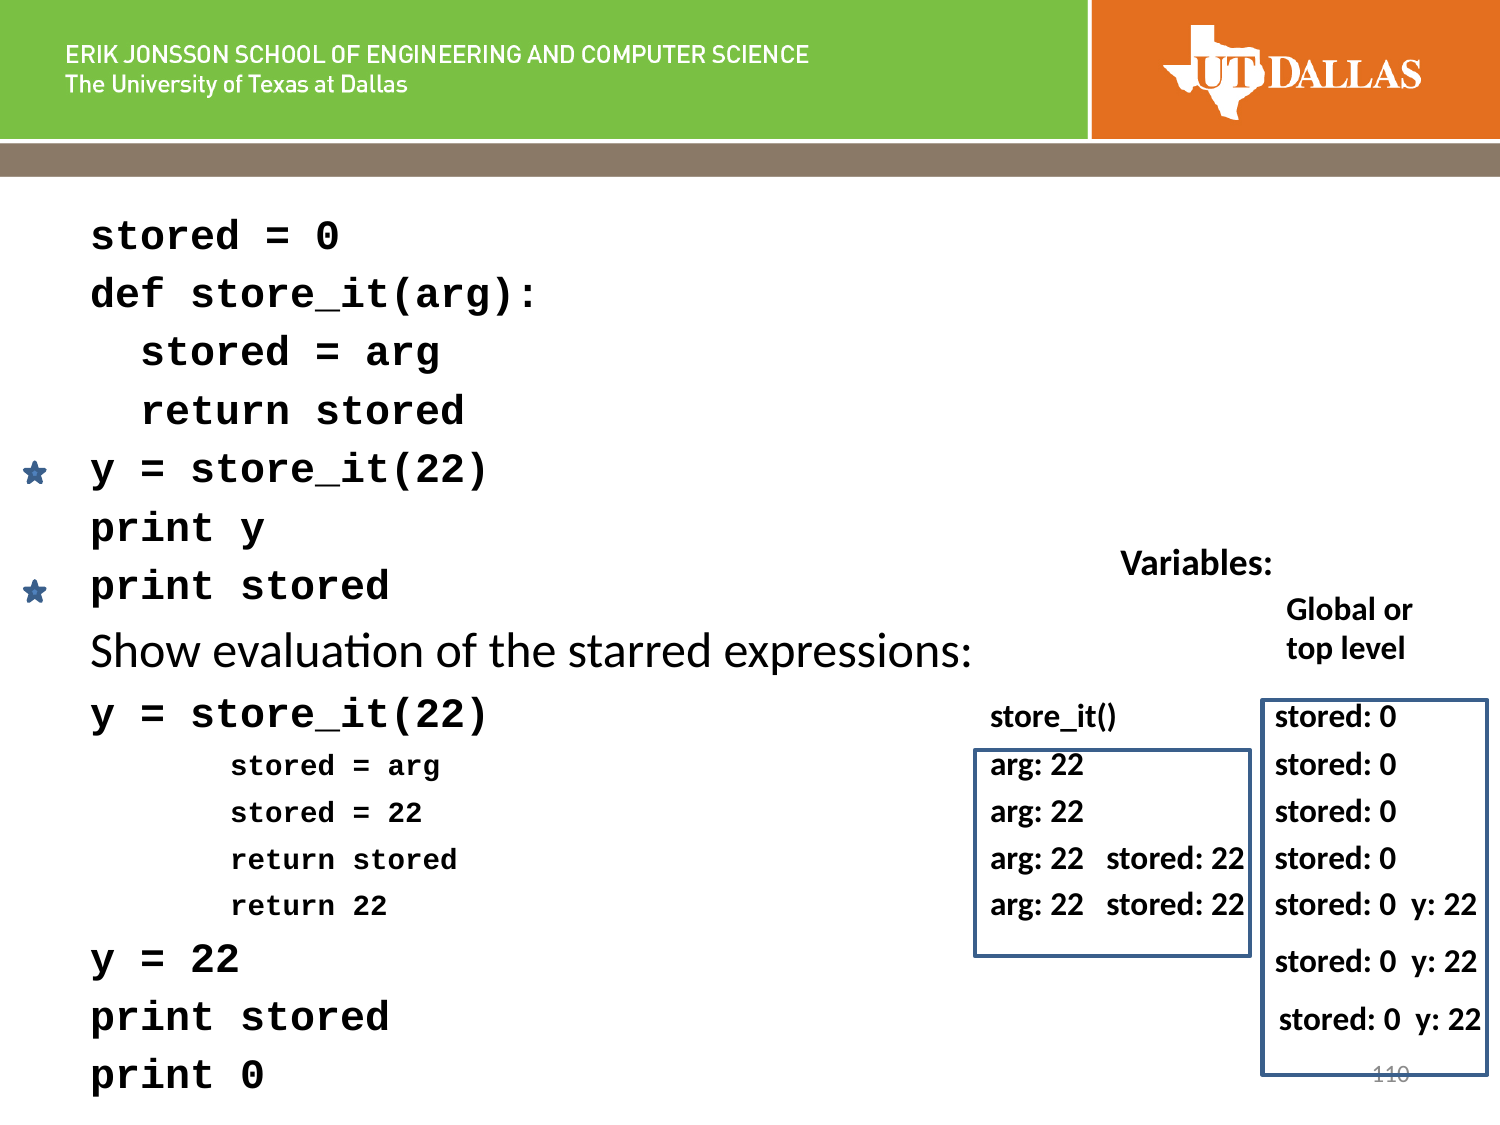

#
stored = 0
def store_it(arg):
  stored = arg
  return stored
y = store_it(22)
print y
print stored
Show evaluation of the starred expressions:
y = store_it(22)				store_it()	                  stored: 0
        stored = arg				arg: 22	                  stored: 0
        stored = 22				arg: 22	                  stored: 0
        return stored				arg: 22   stored: 22    stored: 0
        return 22					arg: 22   stored: 22    stored: 0  y: 22
y = 22						                  stored: 0  y: 22
print stored					             stored: 0  y: 22
print 0

Variables:
Global or
top level

110